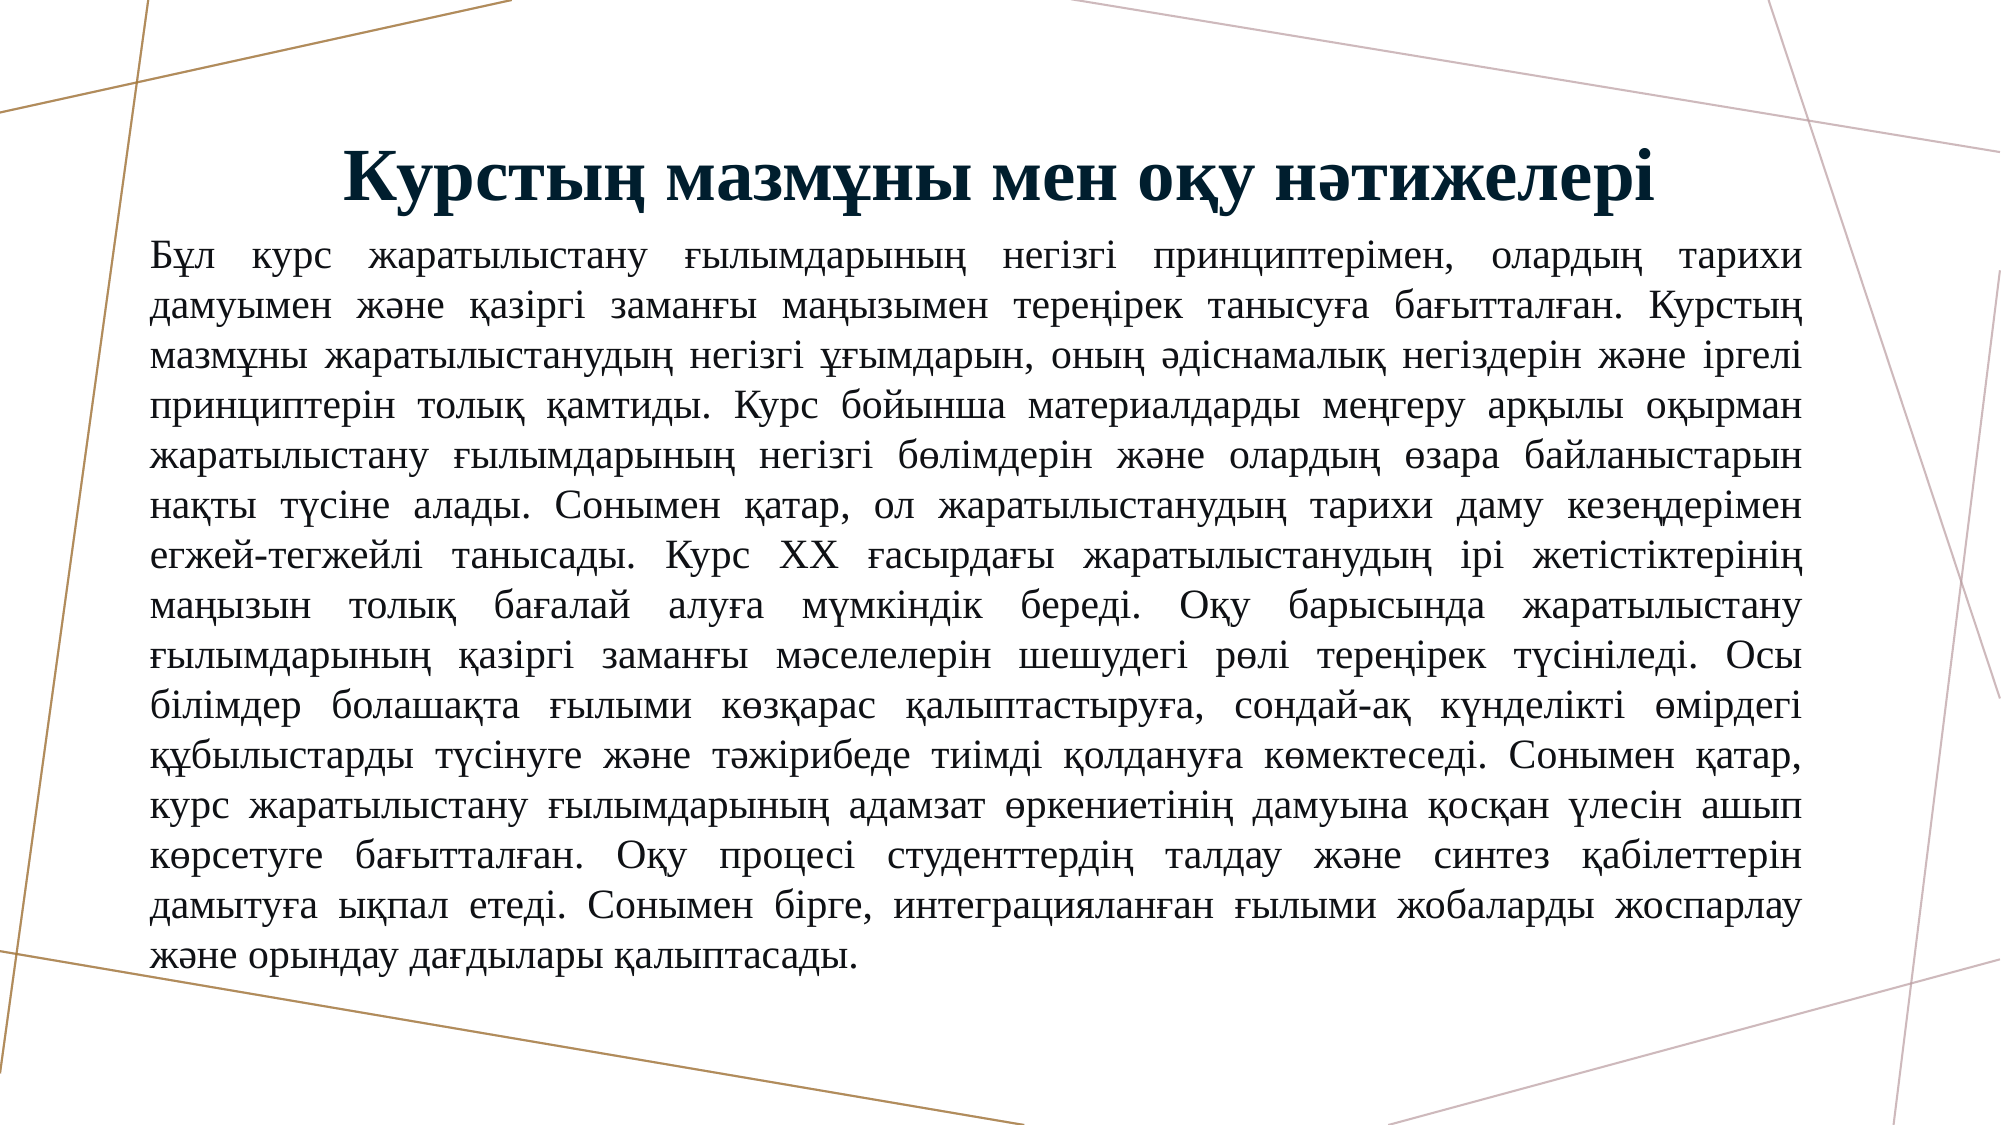

# Курстың мазмұны мен оқу нәтижелері
Бұл курс жаратылыстану ғылымдарының негізгі принциптерімен, олардың тарихи дамуымен және қазіргі заманғы маңызымен тереңірек танысуға бағытталған. Курстың мазмұны жаратылыстанудың негізгі ұғымдарын, оның әдіснамалық негіздерін және іргелі принциптерін толық қамтиды. Курс бойынша материалдарды меңгеру арқылы оқырман жаратылыстану ғылымдарының негізгі бөлімдерін және олардың өзара байланыстарын нақты түсіне алады. Сонымен қатар, ол жаратылыстанудың тарихи даму кезеңдерімен егжей-тегжейлі танысады. Курс ХХ ғасырдағы жаратылыстанудың ірі жетістіктерінің маңызын толық бағалай алуға мүмкіндік береді. Оқу барысында жаратылыстану ғылымдарының қазіргі заманғы мәселелерін шешудегі рөлі тереңірек түсініледі. Осы білімдер болашақта ғылыми көзқарас қалыптастыруға, сондай-ақ күнделікті өмірдегі құбылыстарды түсінуге және тәжірибеде тиімді қолдануға көмектеседі. Сонымен қатар, курс жаратылыстану ғылымдарының адамзат өркениетінің дамуына қосқан үлесін ашып көрсетуге бағытталған. Оқу процесі студенттердің талдау және синтез қабілеттерін дамытуға ықпал етеді. Сонымен бірге, интеграцияланған ғылыми жобаларды жоспарлау және орындау дағдылары қалыптасады.